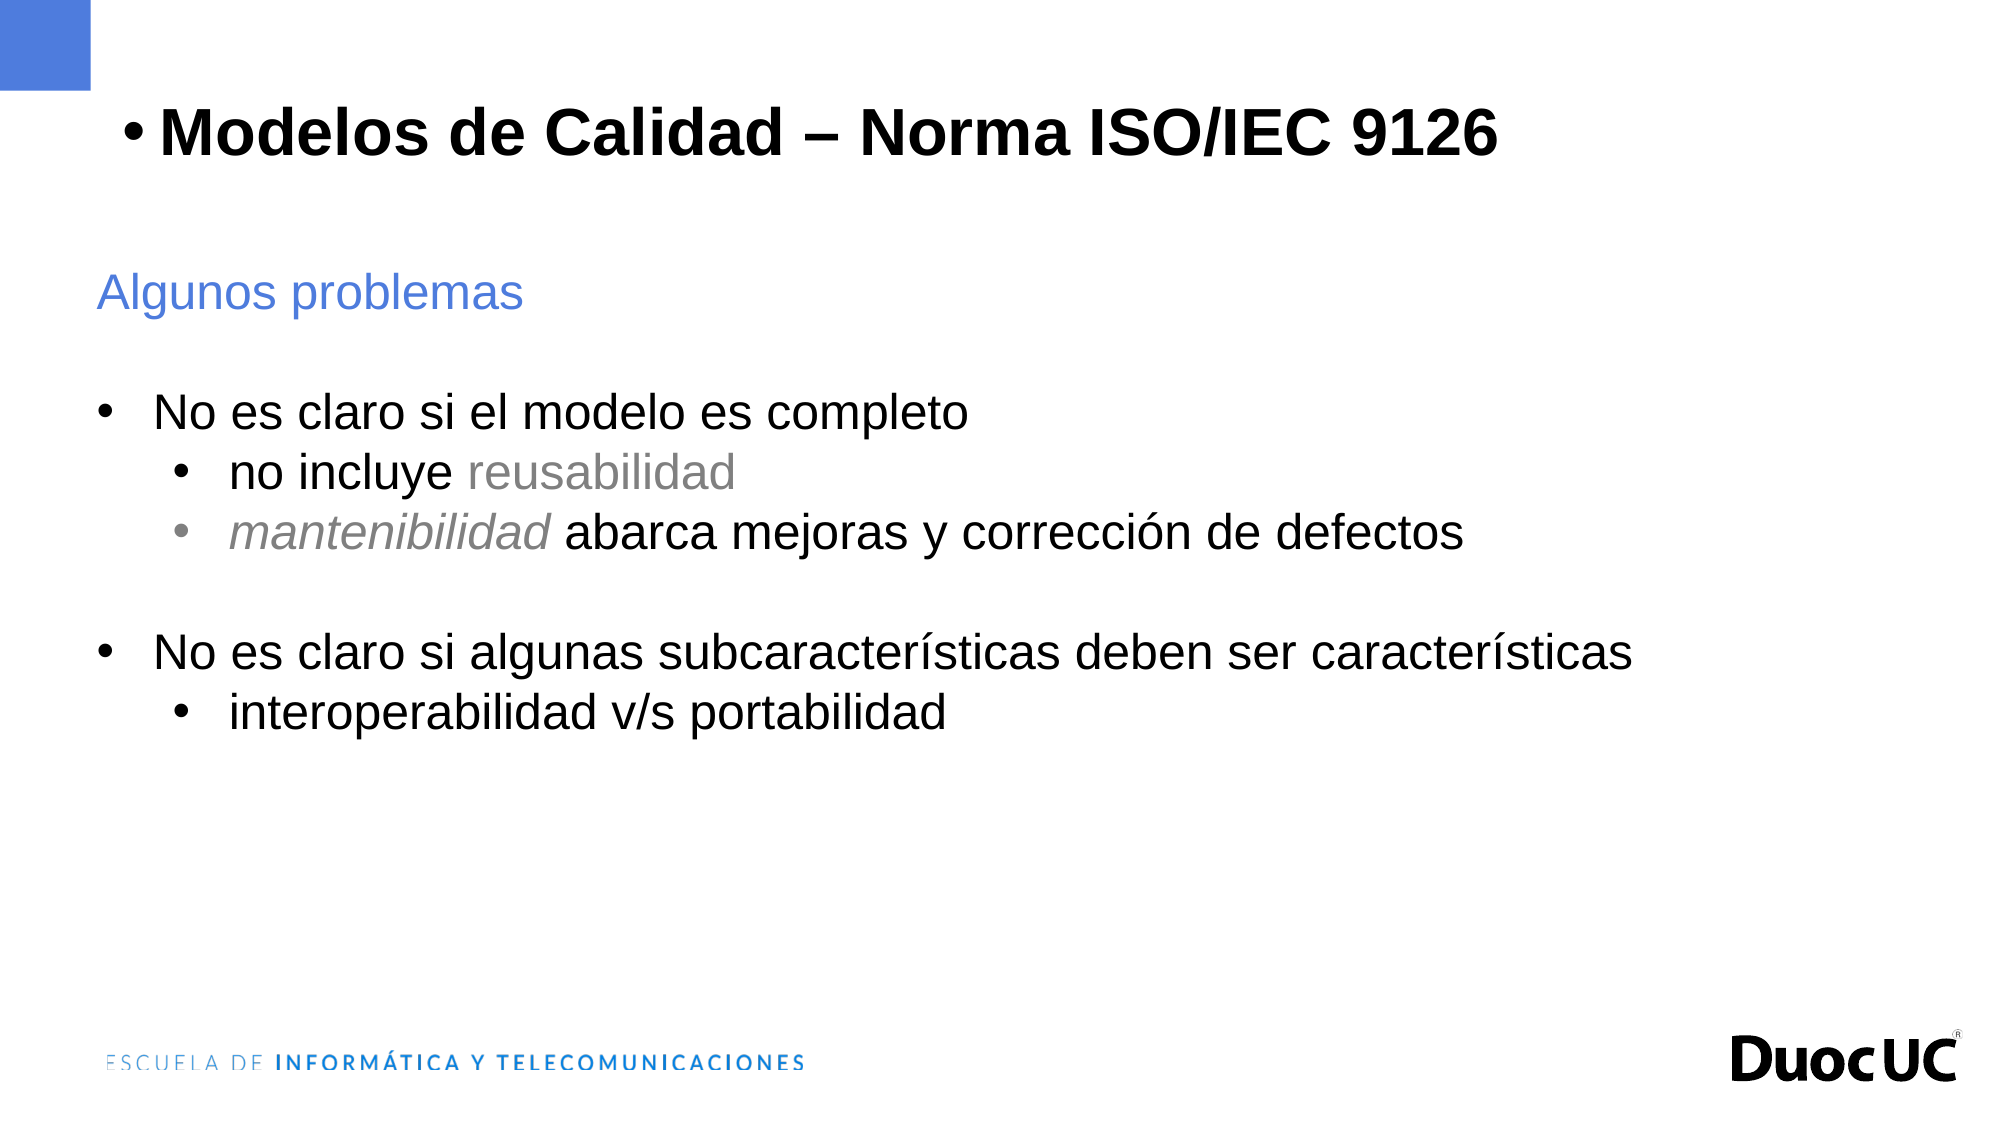

Modelos de Calidad – Norma ISO/IEC 9126
Algunos problemas

No es claro si el modelo es completo
no incluye reusabilidad
mantenibilidad abarca mejoras y corrección de defectos

No es claro si algunas subcaracterísticas deben ser características
interoperabilidad v/s portabilidad